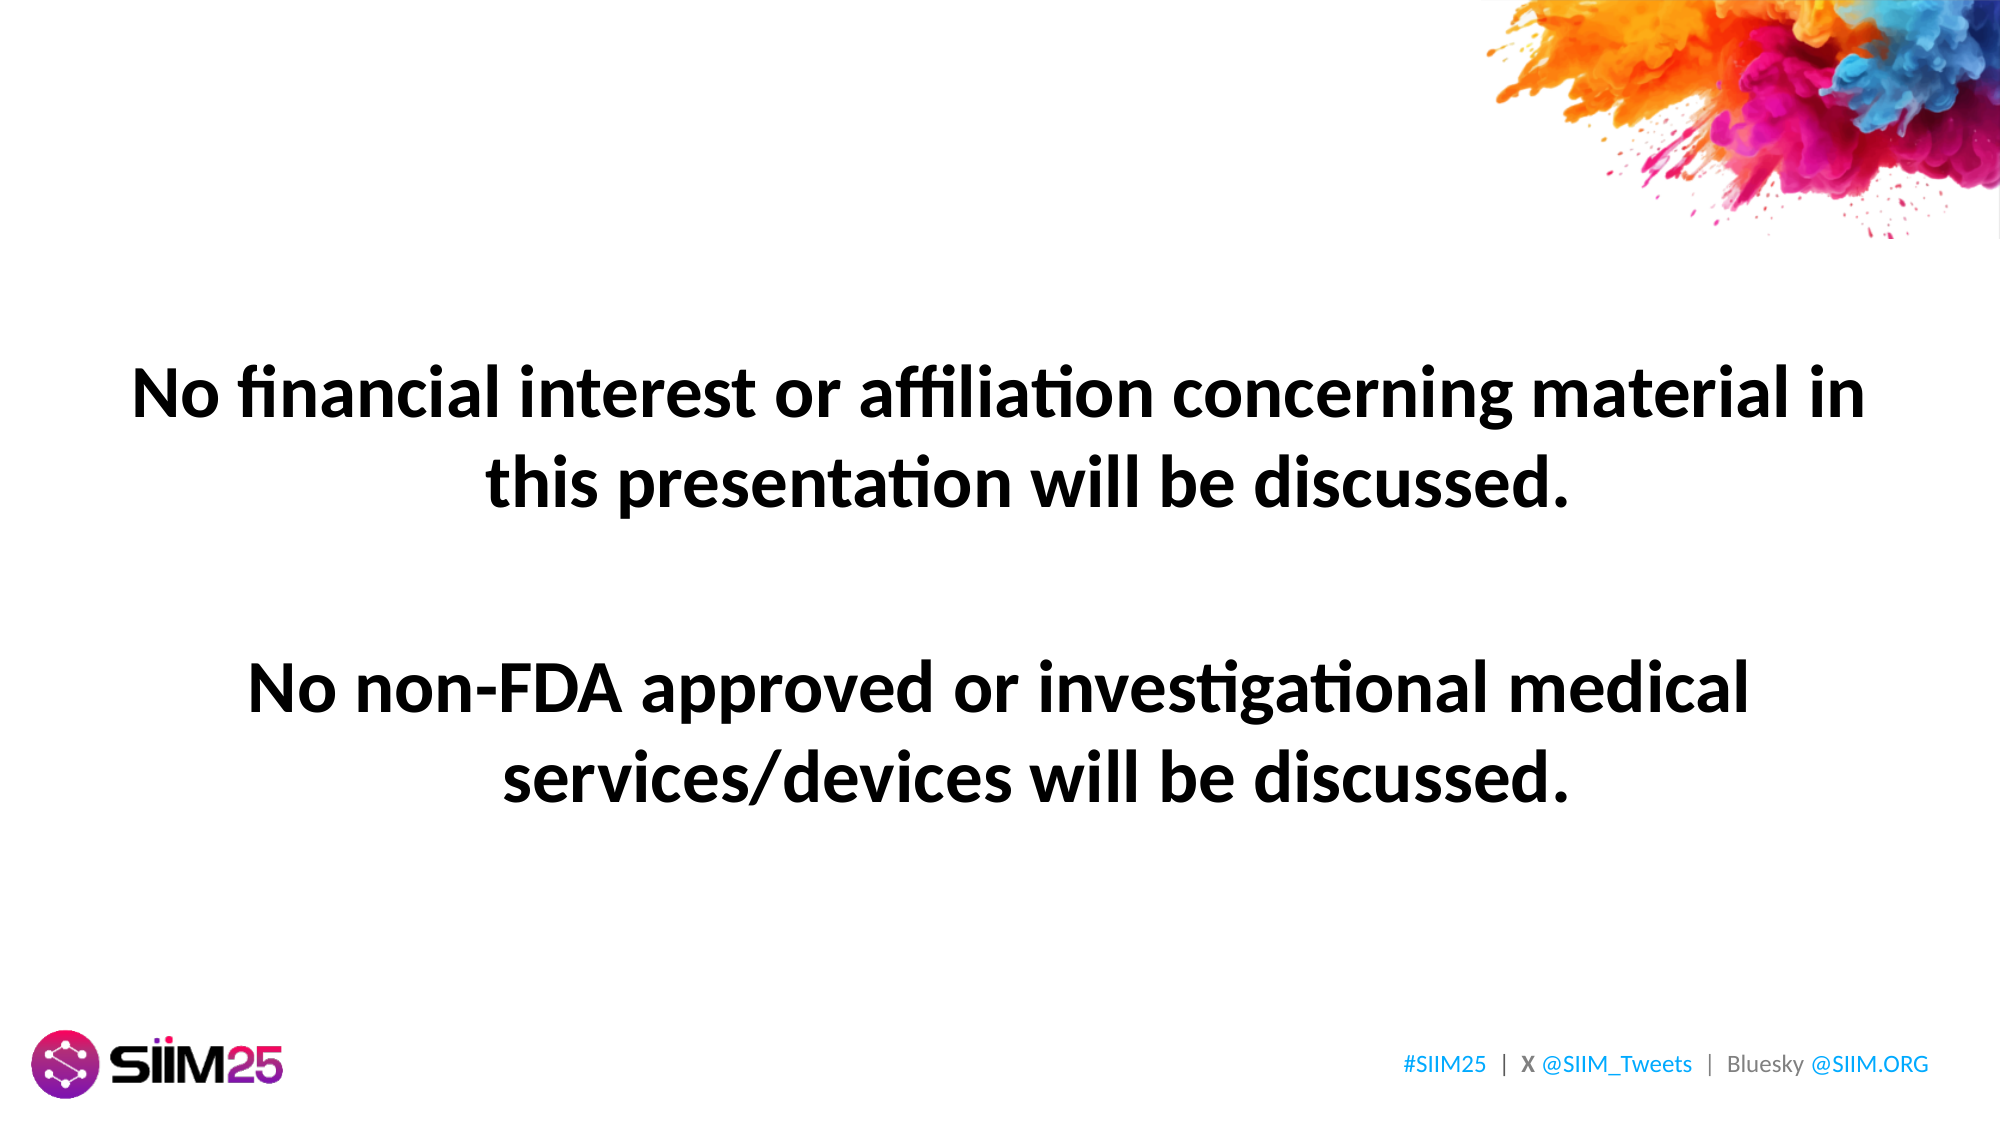

No financial interest or affiliation concerning material in this presentation will be discussed.

No non-FDA approved or investigational medical services/devices will be discussed.
#SIIM25  |  X @SIIM_Tweets  |  Bluesky @SIIM.ORG